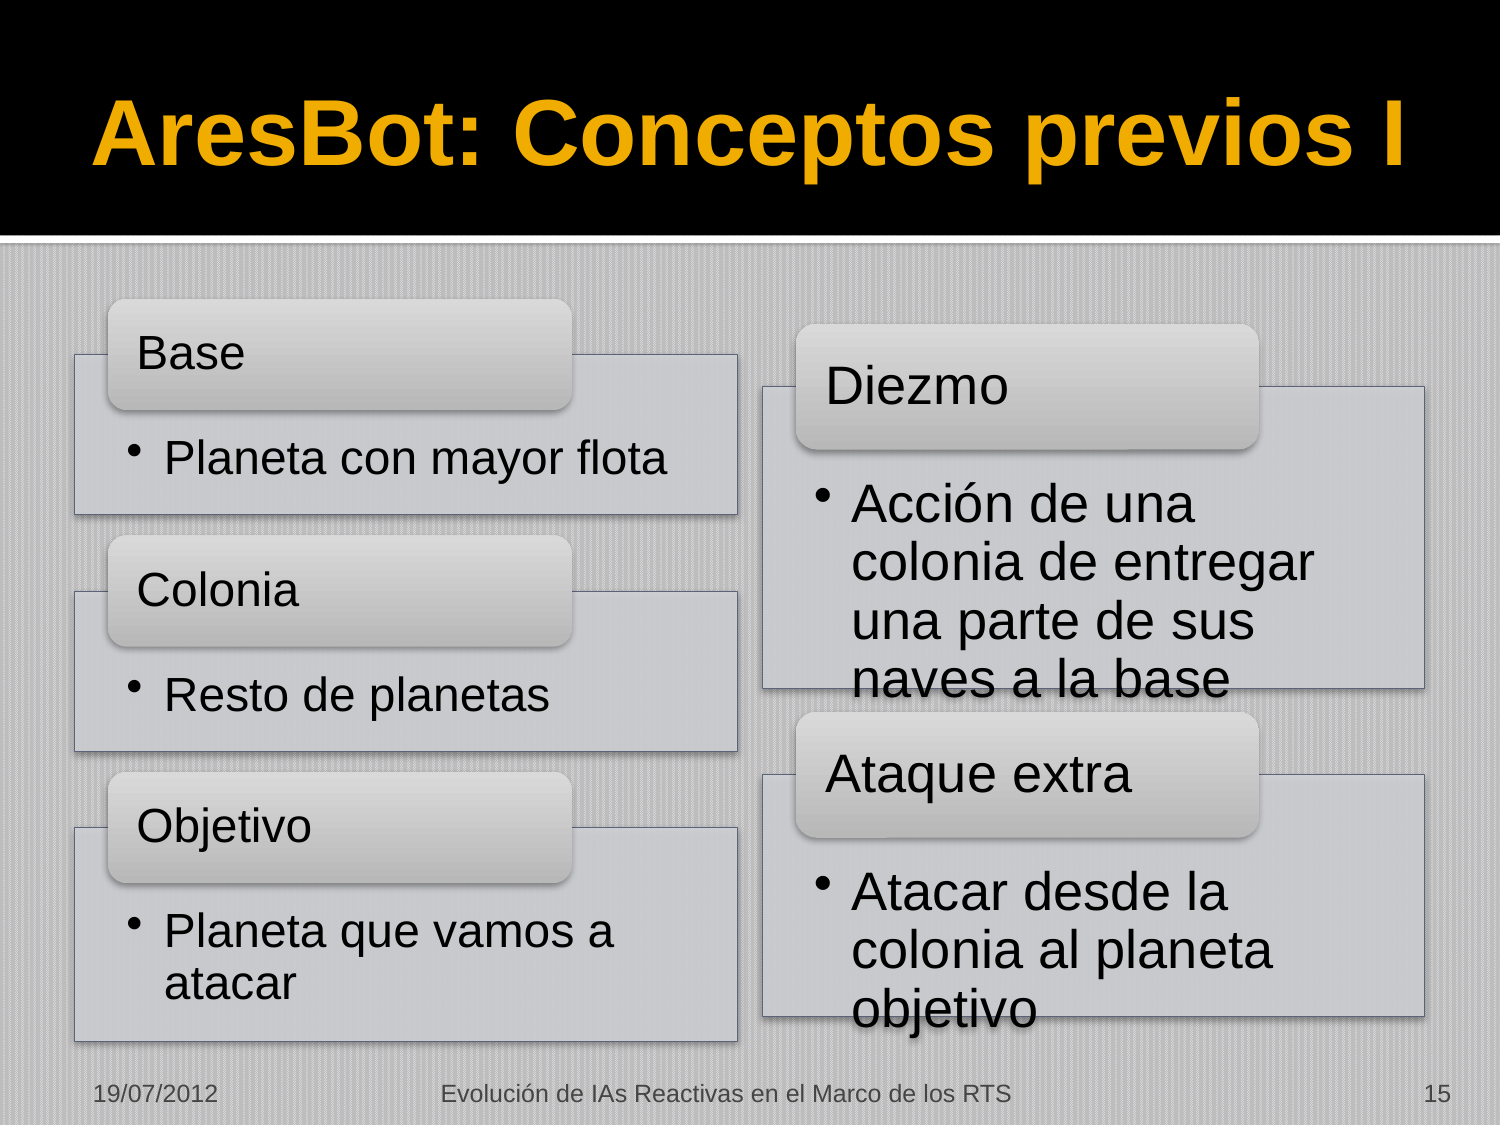

# AresBot: Conceptos previos I
Planeta con mayor flota
Base
Resto de planetas
Colonia
Planeta que vamos a atacar
Objetivo
Acción de una colonia de entregar una parte de sus naves a la base
Diezmo
Atacar desde la colonia al planeta objetivo
Ataque extra
19/07/2012
Evolución de IAs Reactivas en el Marco de los RTS
15